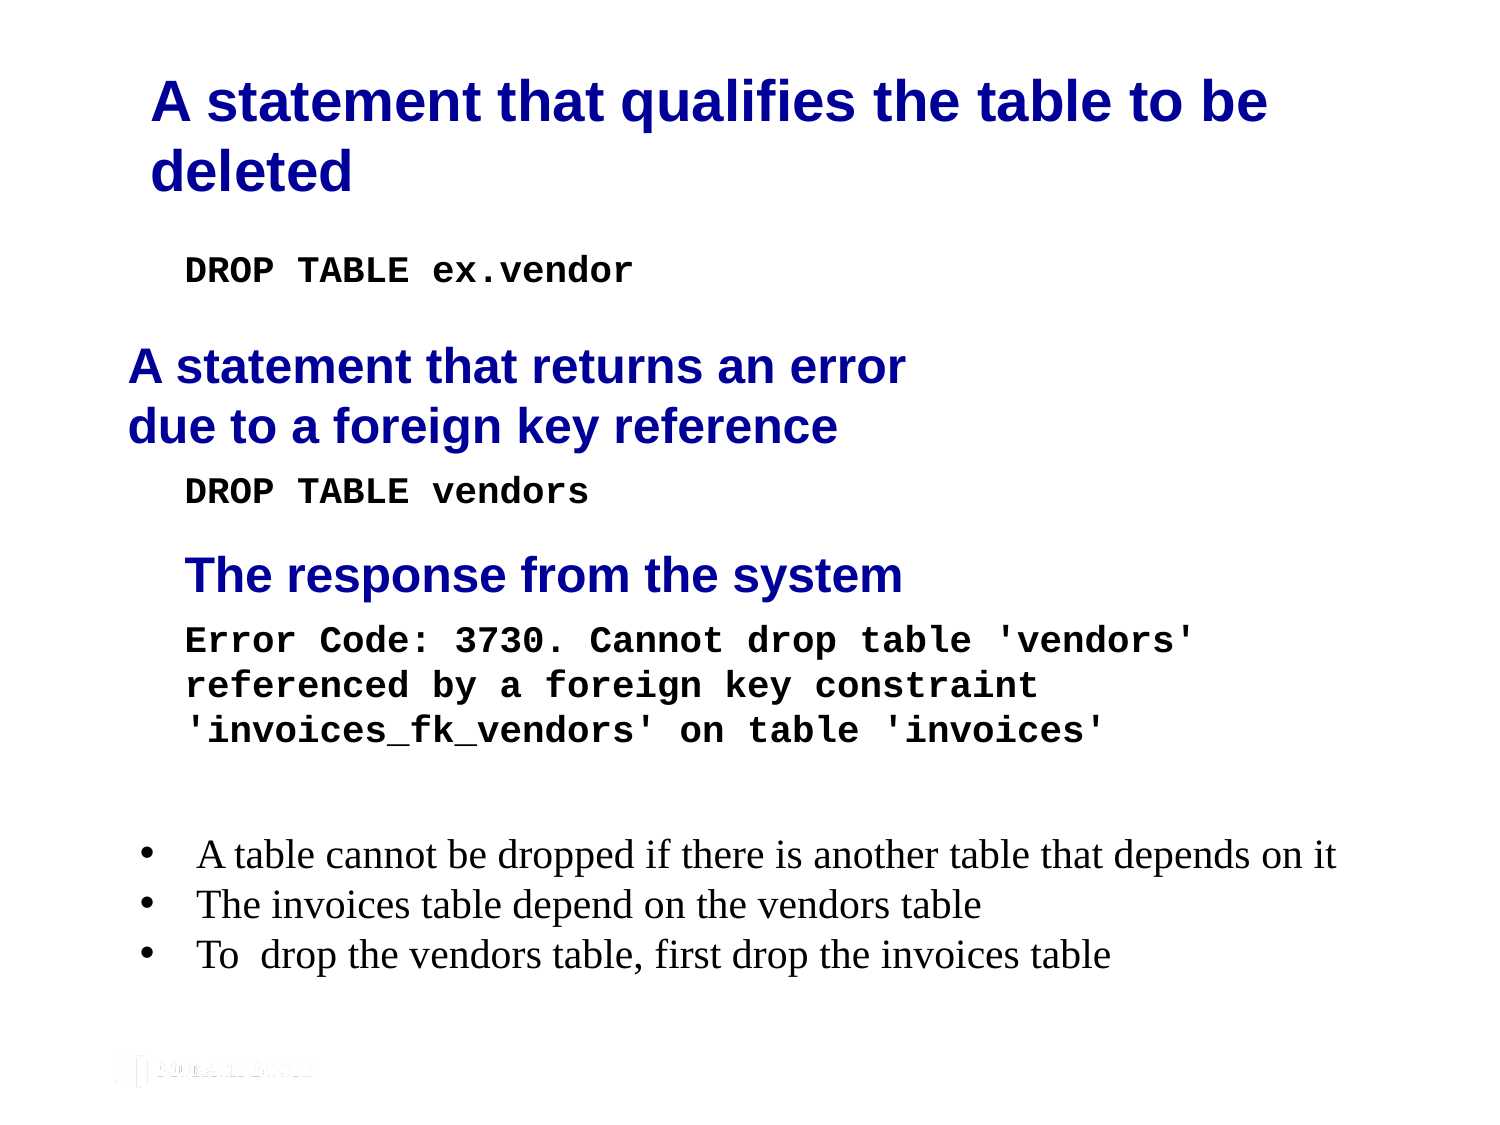

# A statement that qualifies the table to be deleted
DROP TABLE ex.vendor
A statement that returns an error
due to a foreign key reference
DROP TABLE vendors
The response from the system
Error Code: 3730. Cannot drop table 'vendors' referenced by a foreign key constraint 'invoices_fk_vendors' on table 'invoices'

A table cannot be dropped if there is another table that depends on it
The invoices table depend on the vendors table
To  drop the vendors table, first drop the invoices table
© 2019, Mike Murach & Associates, Inc.
Murach’s MySQL 3rd Edition

C11, Slide 87